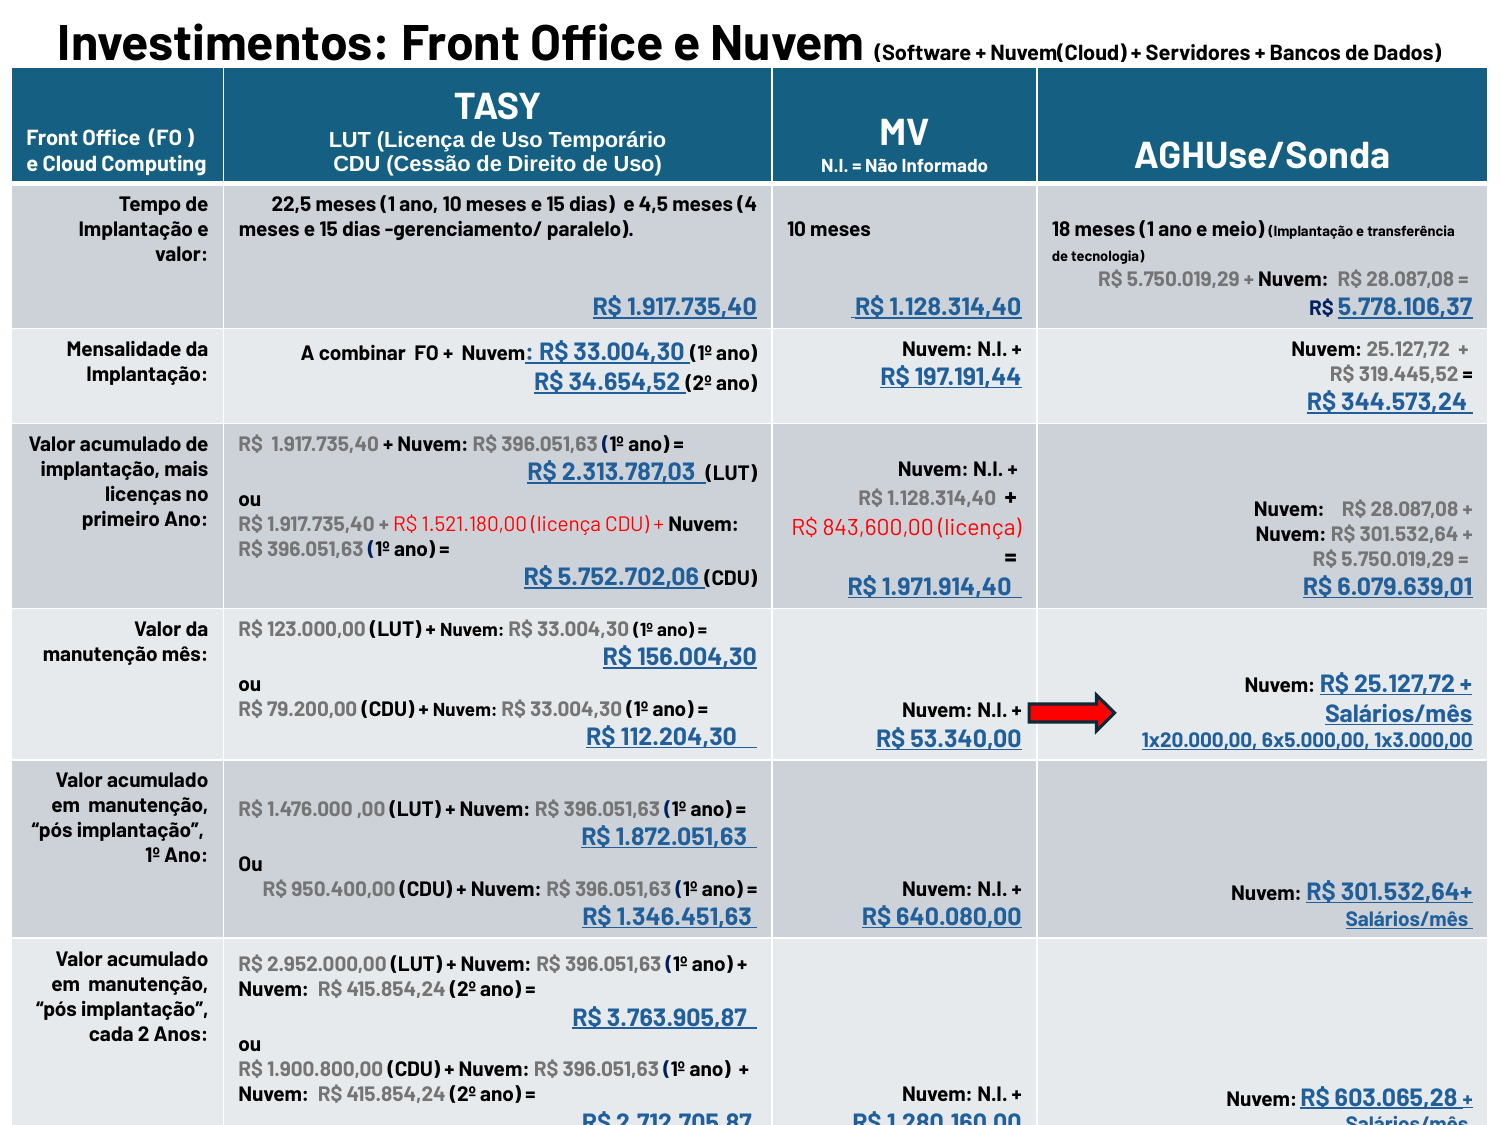

# Investimentos: Front Office e Nuvem (Software + Nuvem(Cloud) + Servidores + Bancos de Dados)
| Front Office (FO ) e Cloud Computing | TASY LUT (Licença de Uso Temporário CDU (Cessão de Direito de Uso) | MV N.I. = Não Informado | AGHUse/Sonda |
| --- | --- | --- | --- |
| Tempo de Implantação e valor: | 22,5 meses (1 ano, 10 meses e 15 dias) e 4,5 meses (4 meses e 15 dias -gerenciamento/ paralelo). R$ 1.917.735,40 | 10 meses R$ 1.128.314,40 | 18 meses (1 ano e meio) (Implantação e transferência de tecnologia) R$ 5.750.019,29 + Nuvem: R$ 28.087,08 = R$ 5.778.106,37 |
| Mensalidade da Implantação: | A combinar FO + Nuvem: R$ 33.004,30 (1º ano) R$ 34.654,52 (2º ano) | Nuvem: N.I. + R$ 197.191,44 | Nuvem: 25.127,72 + R$ 319.445,52 = R$ 344.573,24 |
| Valor acumulado de implantação, mais licenças no primeiro Ano: | R$ 1.917.735,40 + Nuvem: R$ 396.051,63 (1º ano) = R$ 2.313.787,03 (LUT) ou R$ 1.917.735,40 + R$ 1.521.180,00 (licença CDU) + Nuvem: R$ 396.051,63 (1º ano) = R$ 5.752.702,06 (CDU) | Nuvem: N.I. + R$ 1.128.314,40 + R$ 843,600,00 (licença) = R$ 1.971.914,40 | Nuvem: R$ 28.087,08 + Nuvem: R$ 301.532,64 + R$ 5.750.019,29 = R$ 6.079.639,01 |
| Valor da manutenção mês: | R$ 123.000,00 (LUT) + Nuvem: R$ 33.004,30 (1º ano) = R$ 156.004,30 ou R$ 79.200,00 (CDU) + Nuvem: R$ 33.004,30 (1º ano) = R$ 112.204,30 | Nuvem: N.I. + R$ 53.340,00 | Nuvem: R$ 25.127,72 + Salários/mês 1x20.000,00, 6x5.000,00, 1x3.000,00 |
| Valor acumulado em manutenção, “pós implantação”, 1º Ano: | R$ 1.476.000 ,00 (LUT) + Nuvem: R$ 396.051,63 (1º ano) = R$ 1.872.051,63 Ou R$ 950.400,00 (CDU) + Nuvem: R$ 396.051,63 (1º ano) = R$ 1.346.451,63 | Nuvem: N.I. + R$ 640.080,00 | Nuvem: R$ 301.532,64+ Salários/mês |
| Valor acumulado em manutenção, “pós implantação”, cada 2 Anos: | R$ 2.952.000,00 (LUT) + Nuvem: R$ 396.051,63 (1º ano) + Nuvem: R$ 415.854,24 (2º ano) = R$ 3.763.905,87 ou R$ 1.900.800,00 (CDU) + Nuvem: R$ 396.051,63 (1º ano) + Nuvem: R$ 415.854,24 (2º ano) = R$ 2.712.705,87 | Nuvem: N.I. + R$ 1.280.160,00 | Nuvem: R$ 603.065,28 + Salários/mês |

ALVF – Associação Hospitalar Lenoir Vargas Ferreira
ALVF – Associação Hospitalar Lenoir Vargas Ferreira